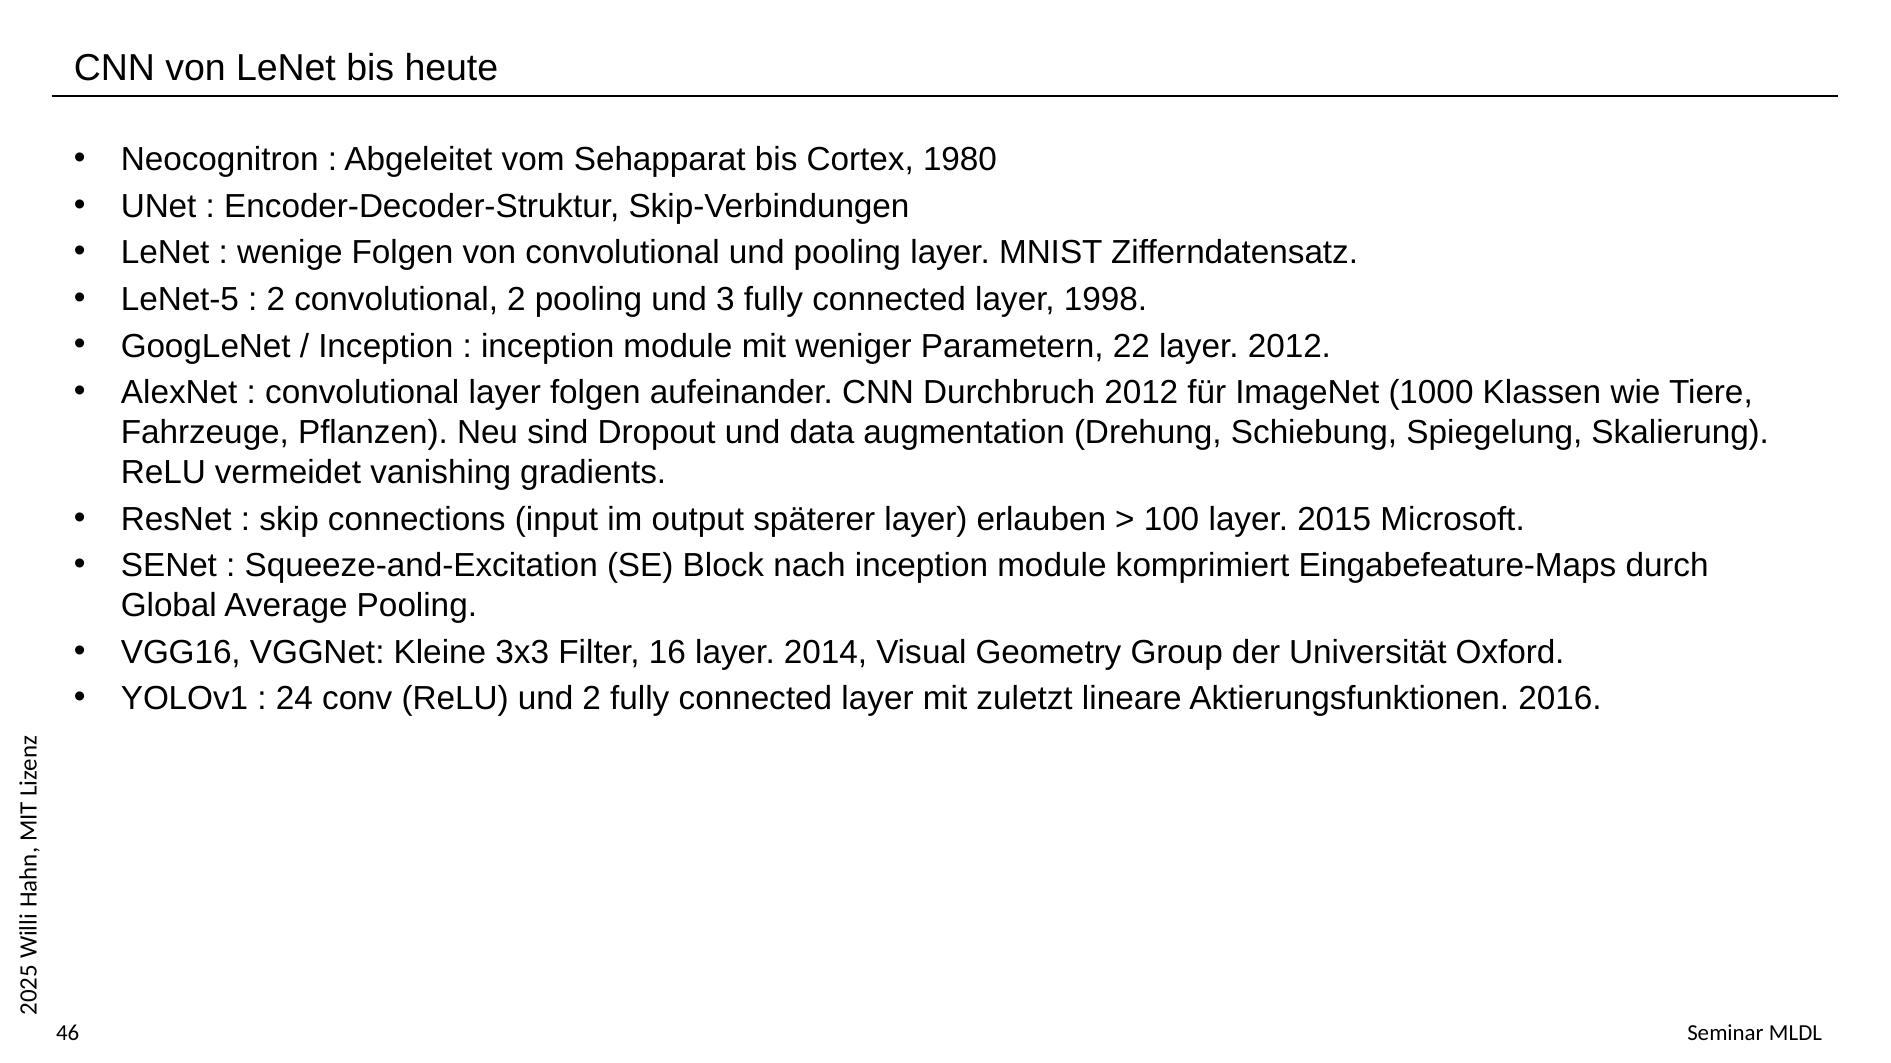

CNN von LeNet bis heute
Neocognitron : Abgeleitet vom Sehapparat bis Cortex, 1980
UNet : Encoder-Decoder-Struktur, Skip-Verbindungen
LeNet : wenige Folgen von convolutional und pooling layer. MNIST Zifferndatensatz.
LeNet-5 : 2 convolutional, 2 pooling und 3 fully connected layer, 1998.
GoogLeNet / Inception : inception module mit weniger Parametern, 22 layer. 2012.
AlexNet : convolutional layer folgen aufeinander. CNN Durchbruch 2012 für ImageNet (1000 Klassen wie Tiere, Fahrzeuge, Pflanzen). Neu sind Dropout und data augmentation (Drehung, Schiebung, Spiegelung, Skalierung). ReLU vermeidet vanishing gradients.
ResNet : skip connections (input im output späterer layer) erlauben > 100 layer. 2015 Microsoft.
SENet : Squeeze-and-Excitation (SE) Block nach inception module komprimiert Eingabefeature-Maps durch Global Average Pooling.
VGG16, VGGNet: Kleine 3x3 Filter, 16 layer. 2014, Visual Geometry Group der Universität Oxford.
YOLOv1 : 24 conv (ReLU) und 2 fully connected layer mit zuletzt lineare Aktierungsfunktionen. 2016.